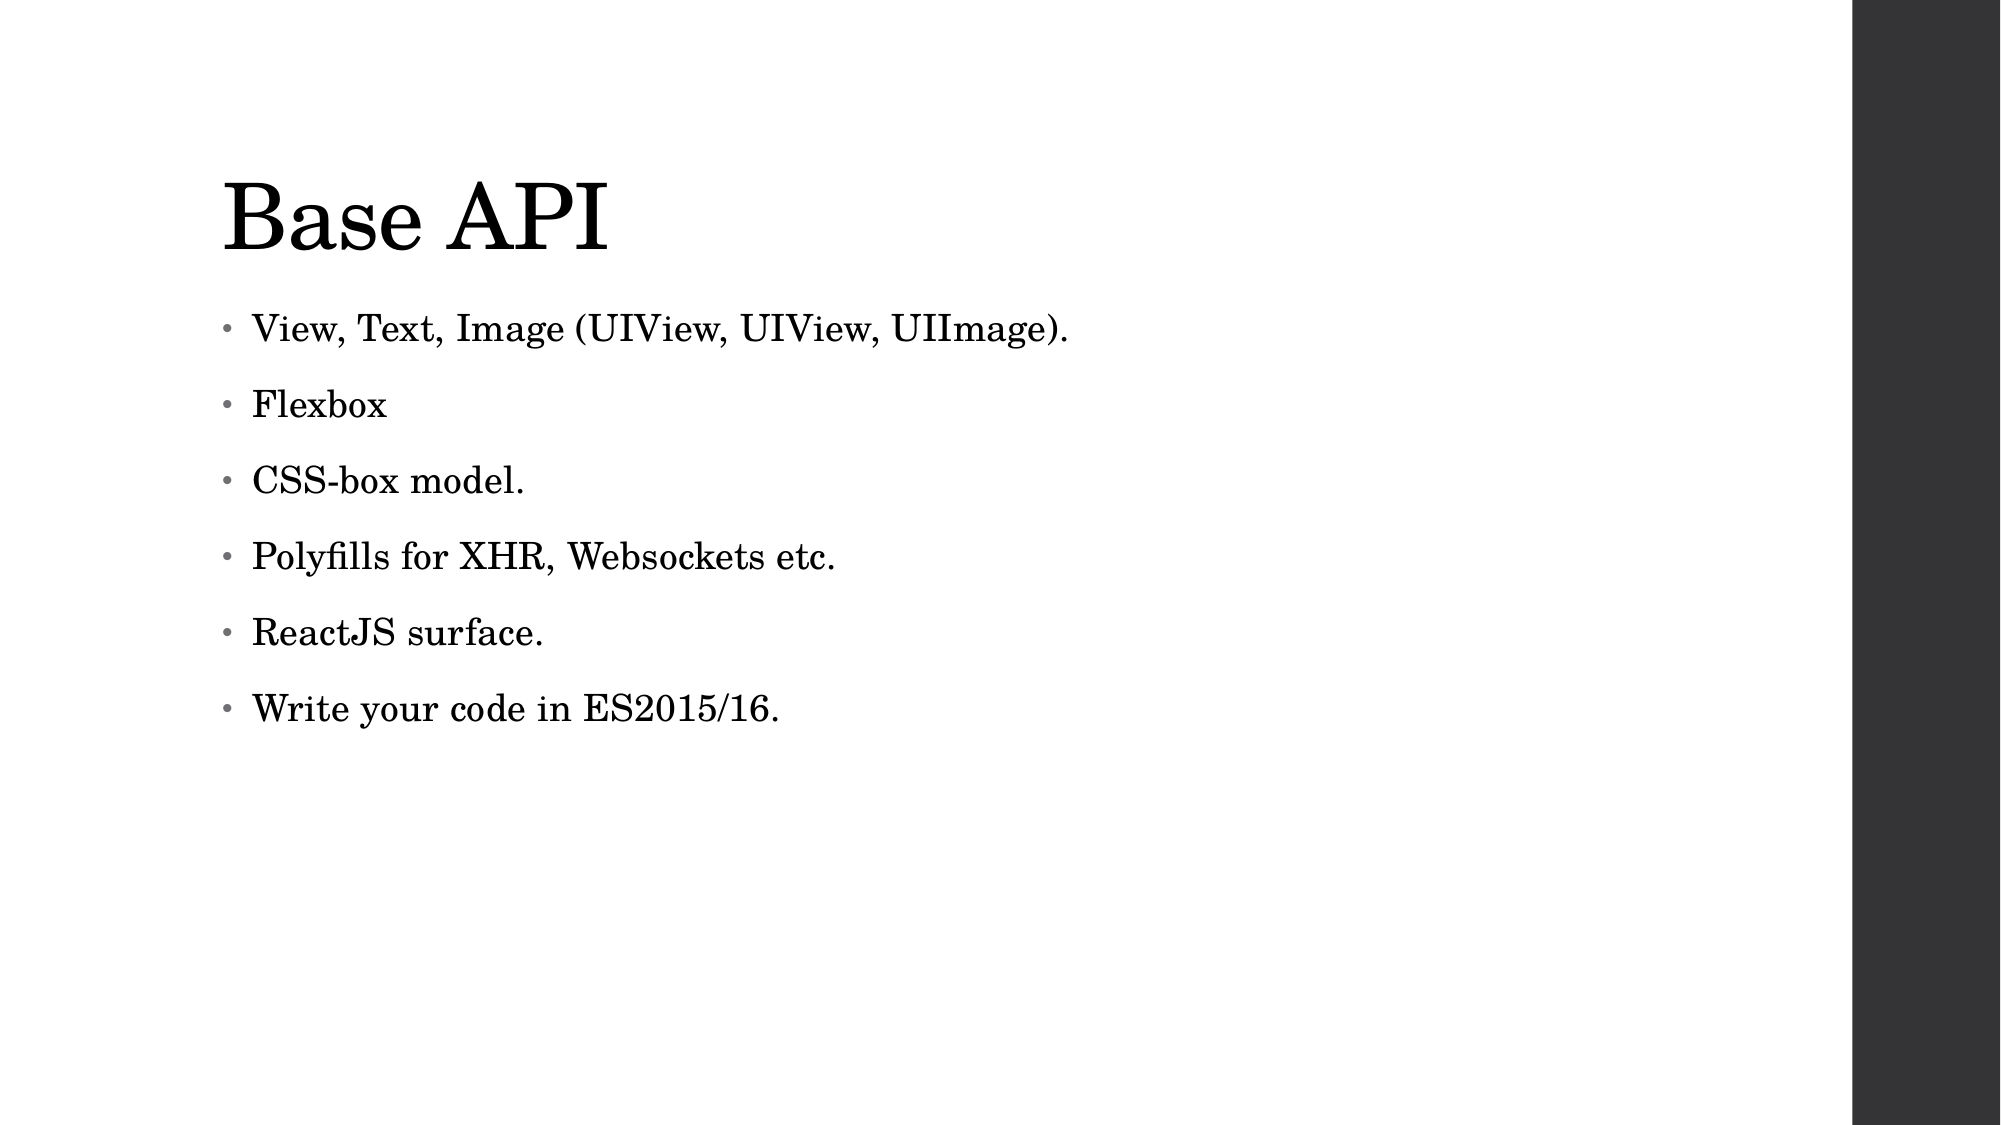

# Base API
View, Text, Image (UIView, UIView, UIImage).
Flexbox
CSS-box model.
Polyfills for XHR, Websockets etc.
ReactJS surface.
Write your code in ES2015/16.